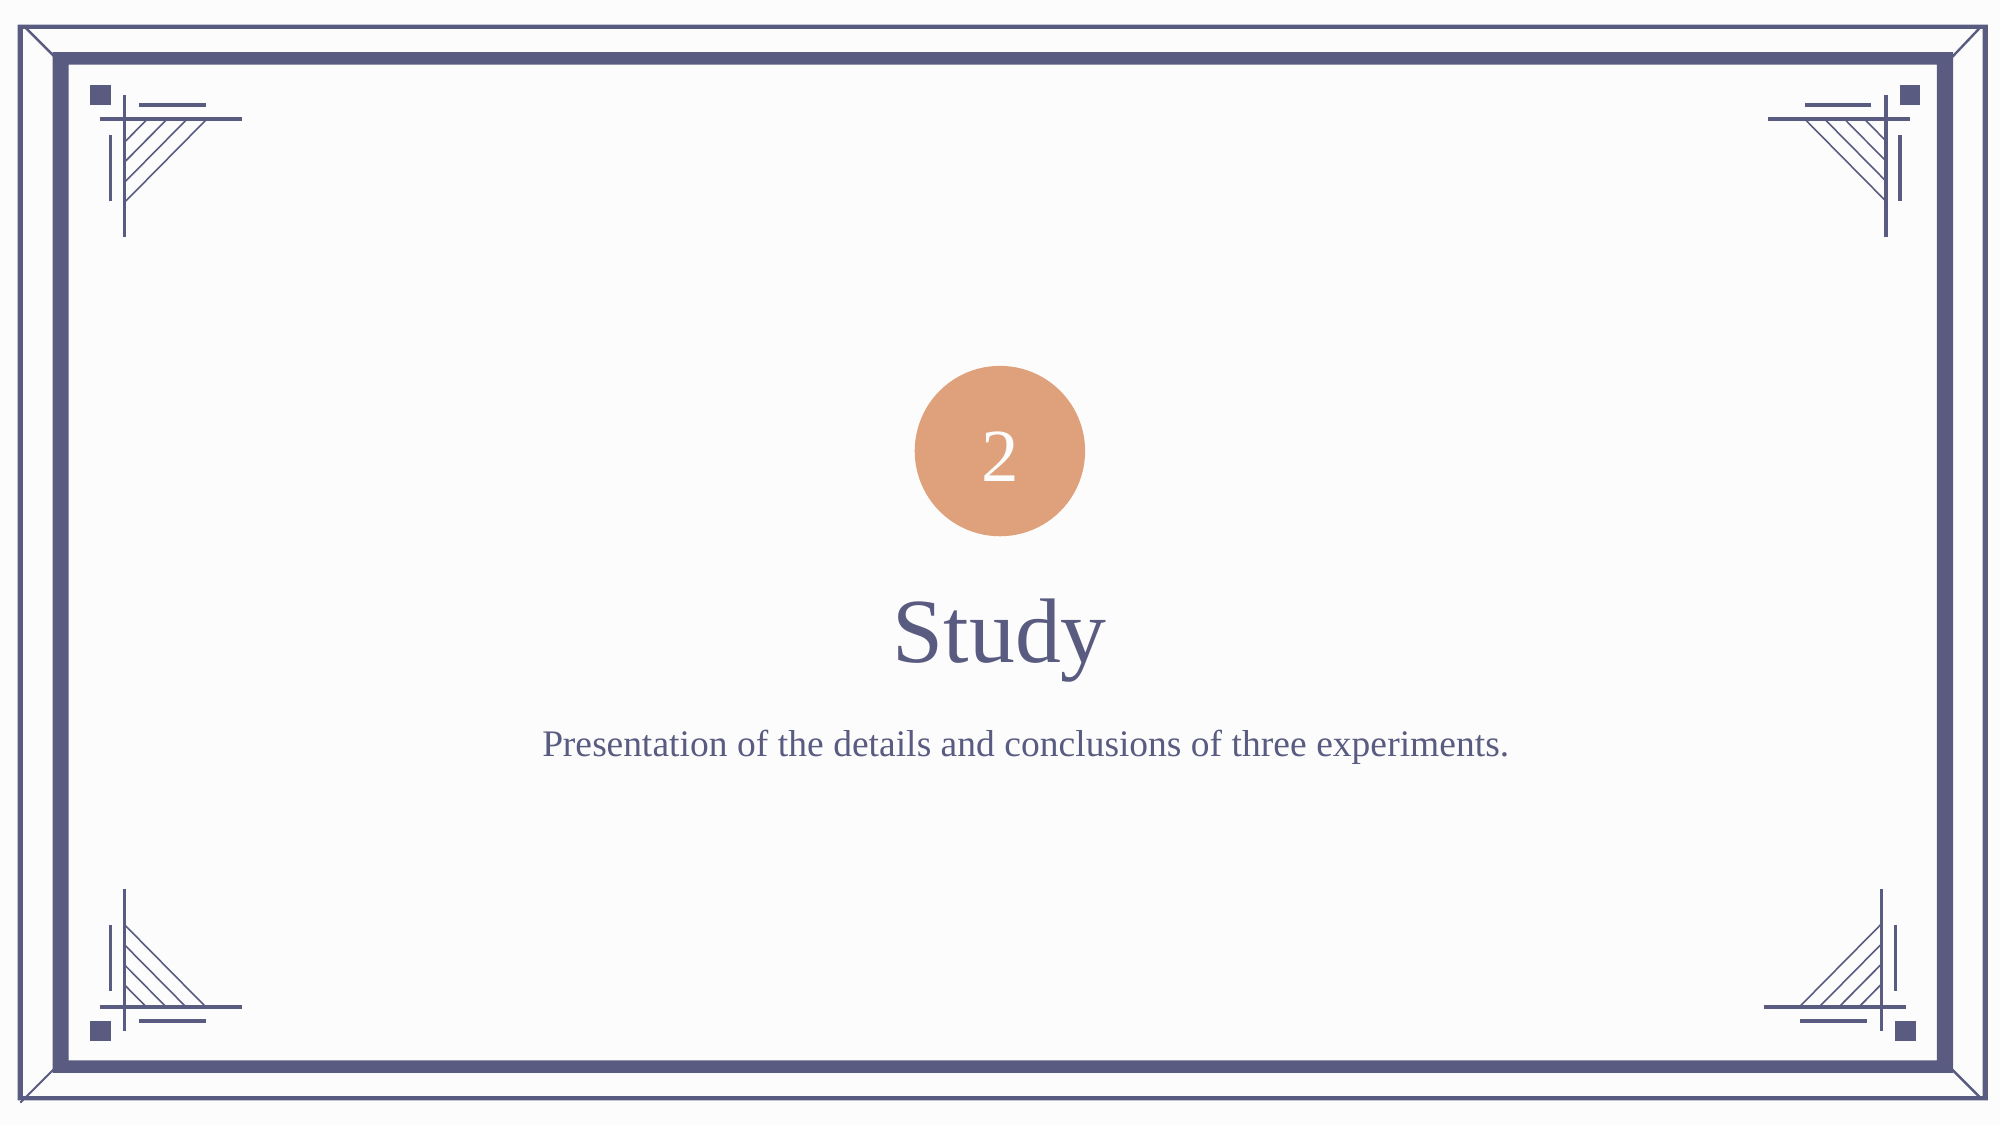

2
Study
Presentation of the details and conclusions of three experiments.